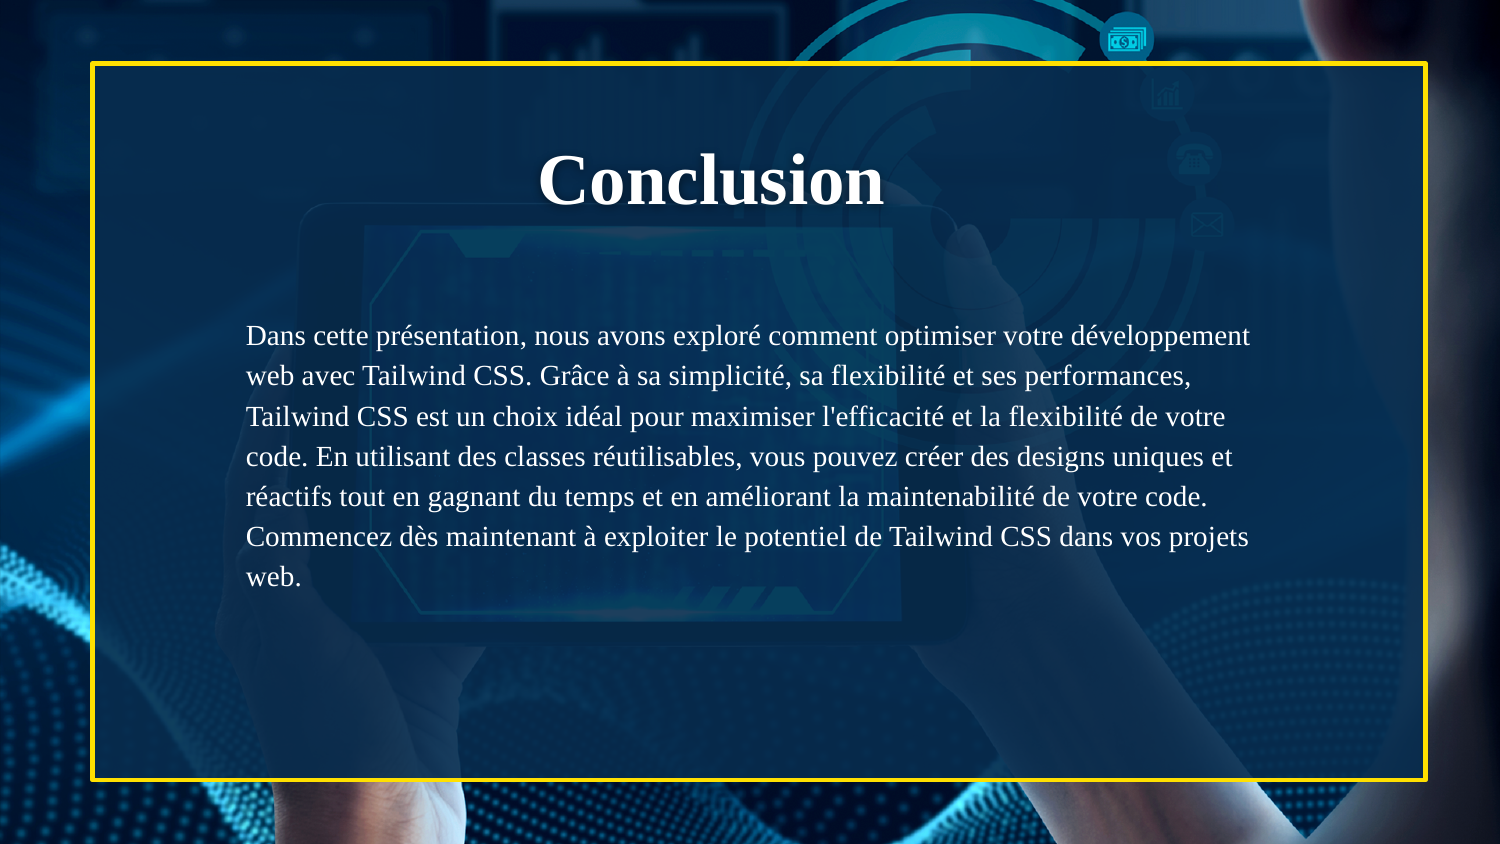

# Conclusion
Dans cette présentation, nous avons exploré comment optimiser votre développement web avec Tailwind CSS. Grâce à sa simplicité, sa flexibilité et ses performances, Tailwind CSS est un choix idéal pour maximiser l'efficacité et la flexibilité de votre code. En utilisant des classes réutilisables, vous pouvez créer des designs uniques et réactifs tout en gagnant du temps et en améliorant la maintenabilité de votre code. Commencez dès maintenant à exploiter le potentiel de Tailwind CSS dans vos projets web.